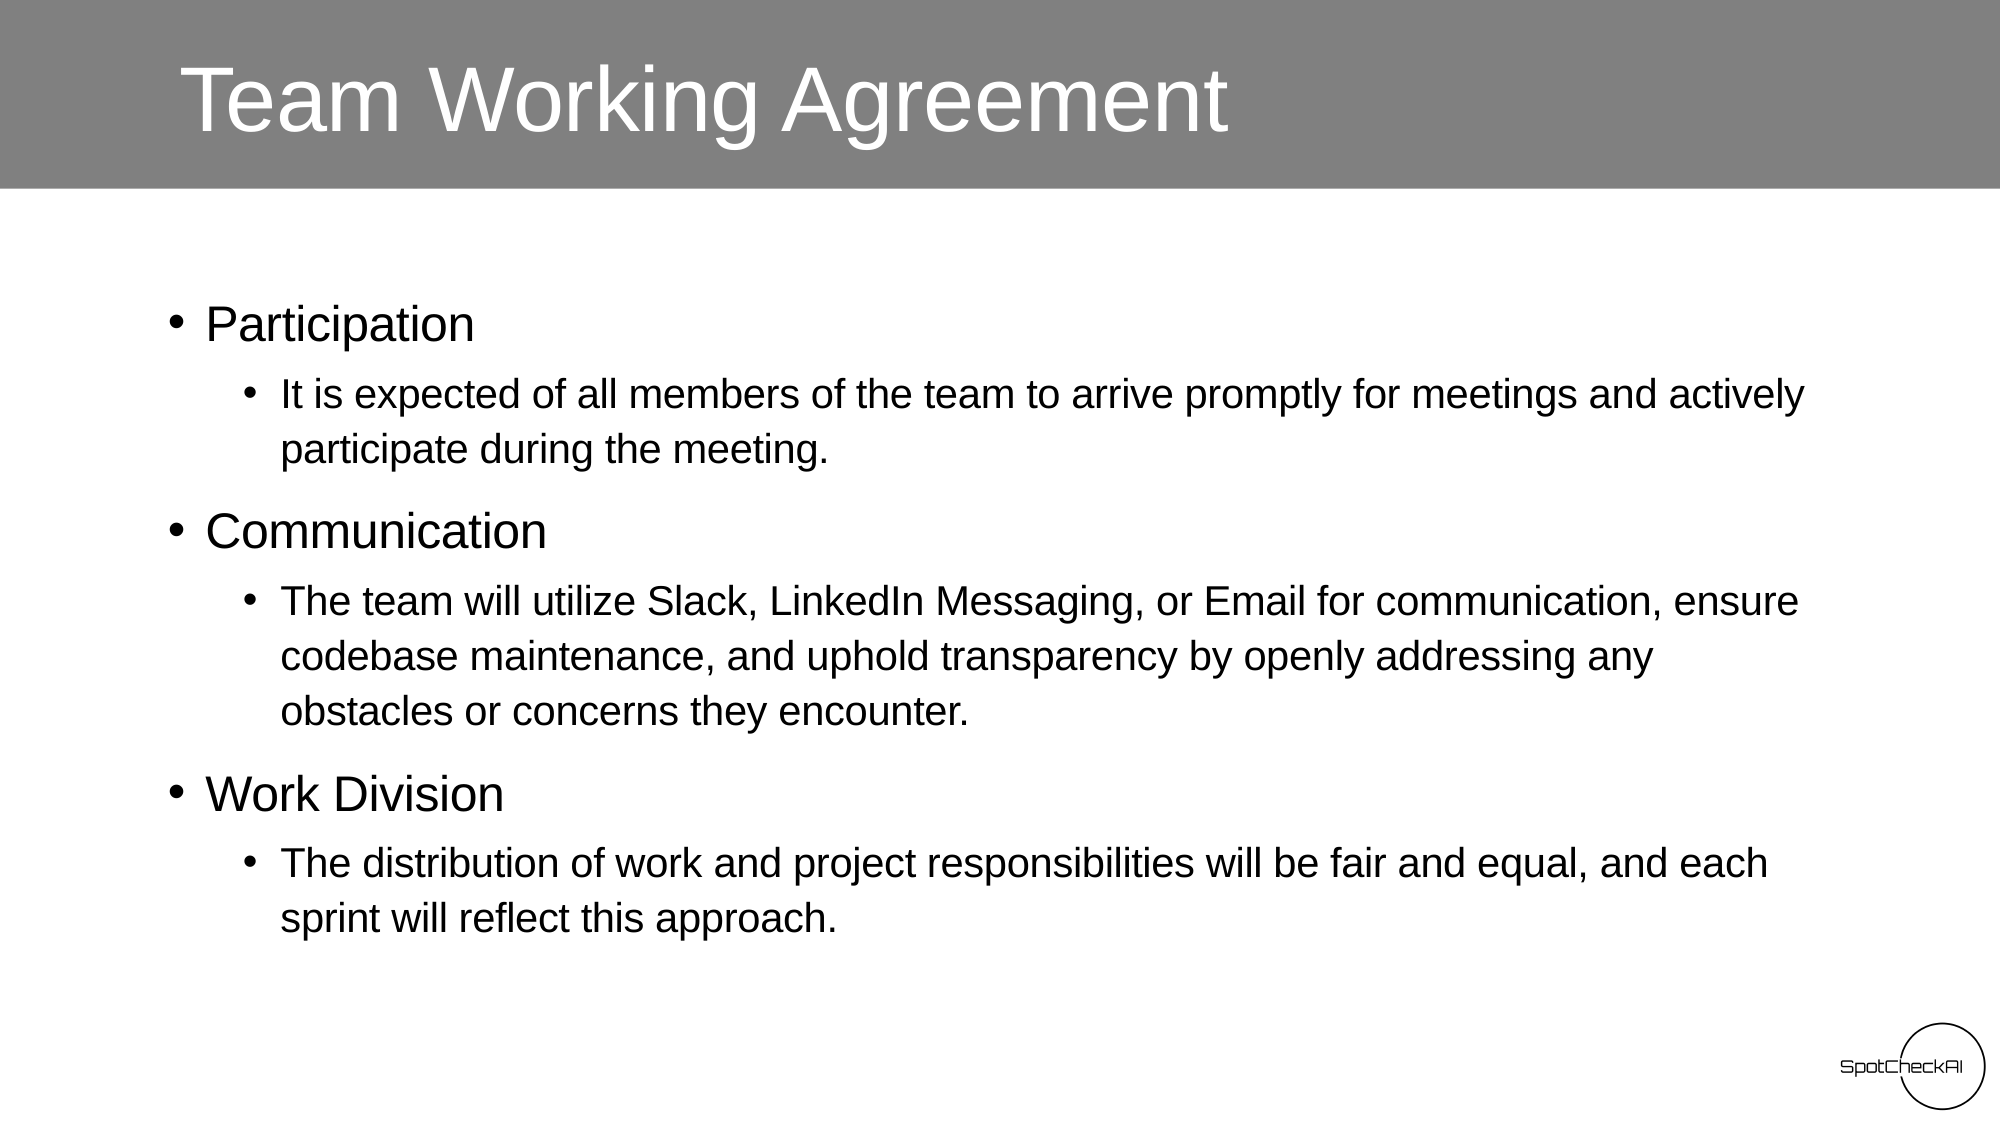

# Team Working Agreement
Participation
It is expected of all members of the team to arrive promptly for meetings and actively participate during the meeting.
Communication
The team will utilize Slack, LinkedIn Messaging, or Email for communication, ensure codebase maintenance, and uphold transparency by openly addressing any obstacles or concerns they encounter.
Work Division
The distribution of work and project responsibilities will be fair and equal, and each sprint will reflect this approach.